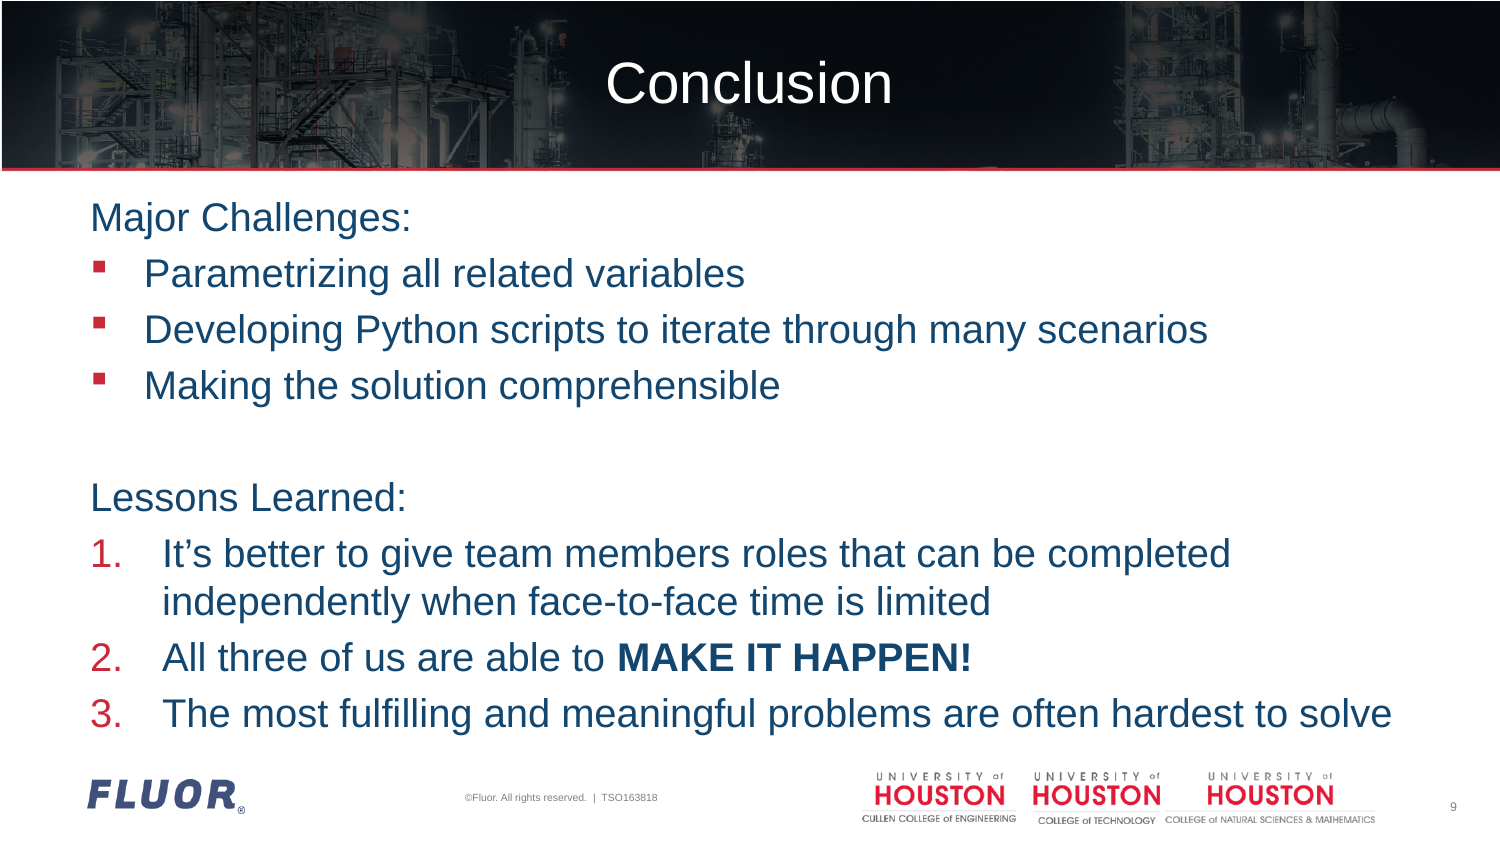

# Conclusion
Major Challenges:
Parametrizing all related variables
Developing Python scripts to iterate through many scenarios
Making the solution comprehensible

Lessons Learned:
It’s better to give team members roles that can be completed independently when face-to-face time is limited
All three of us are able to MAKE IT HAPPEN!
The most fulfilling and meaningful problems are often hardest to solve